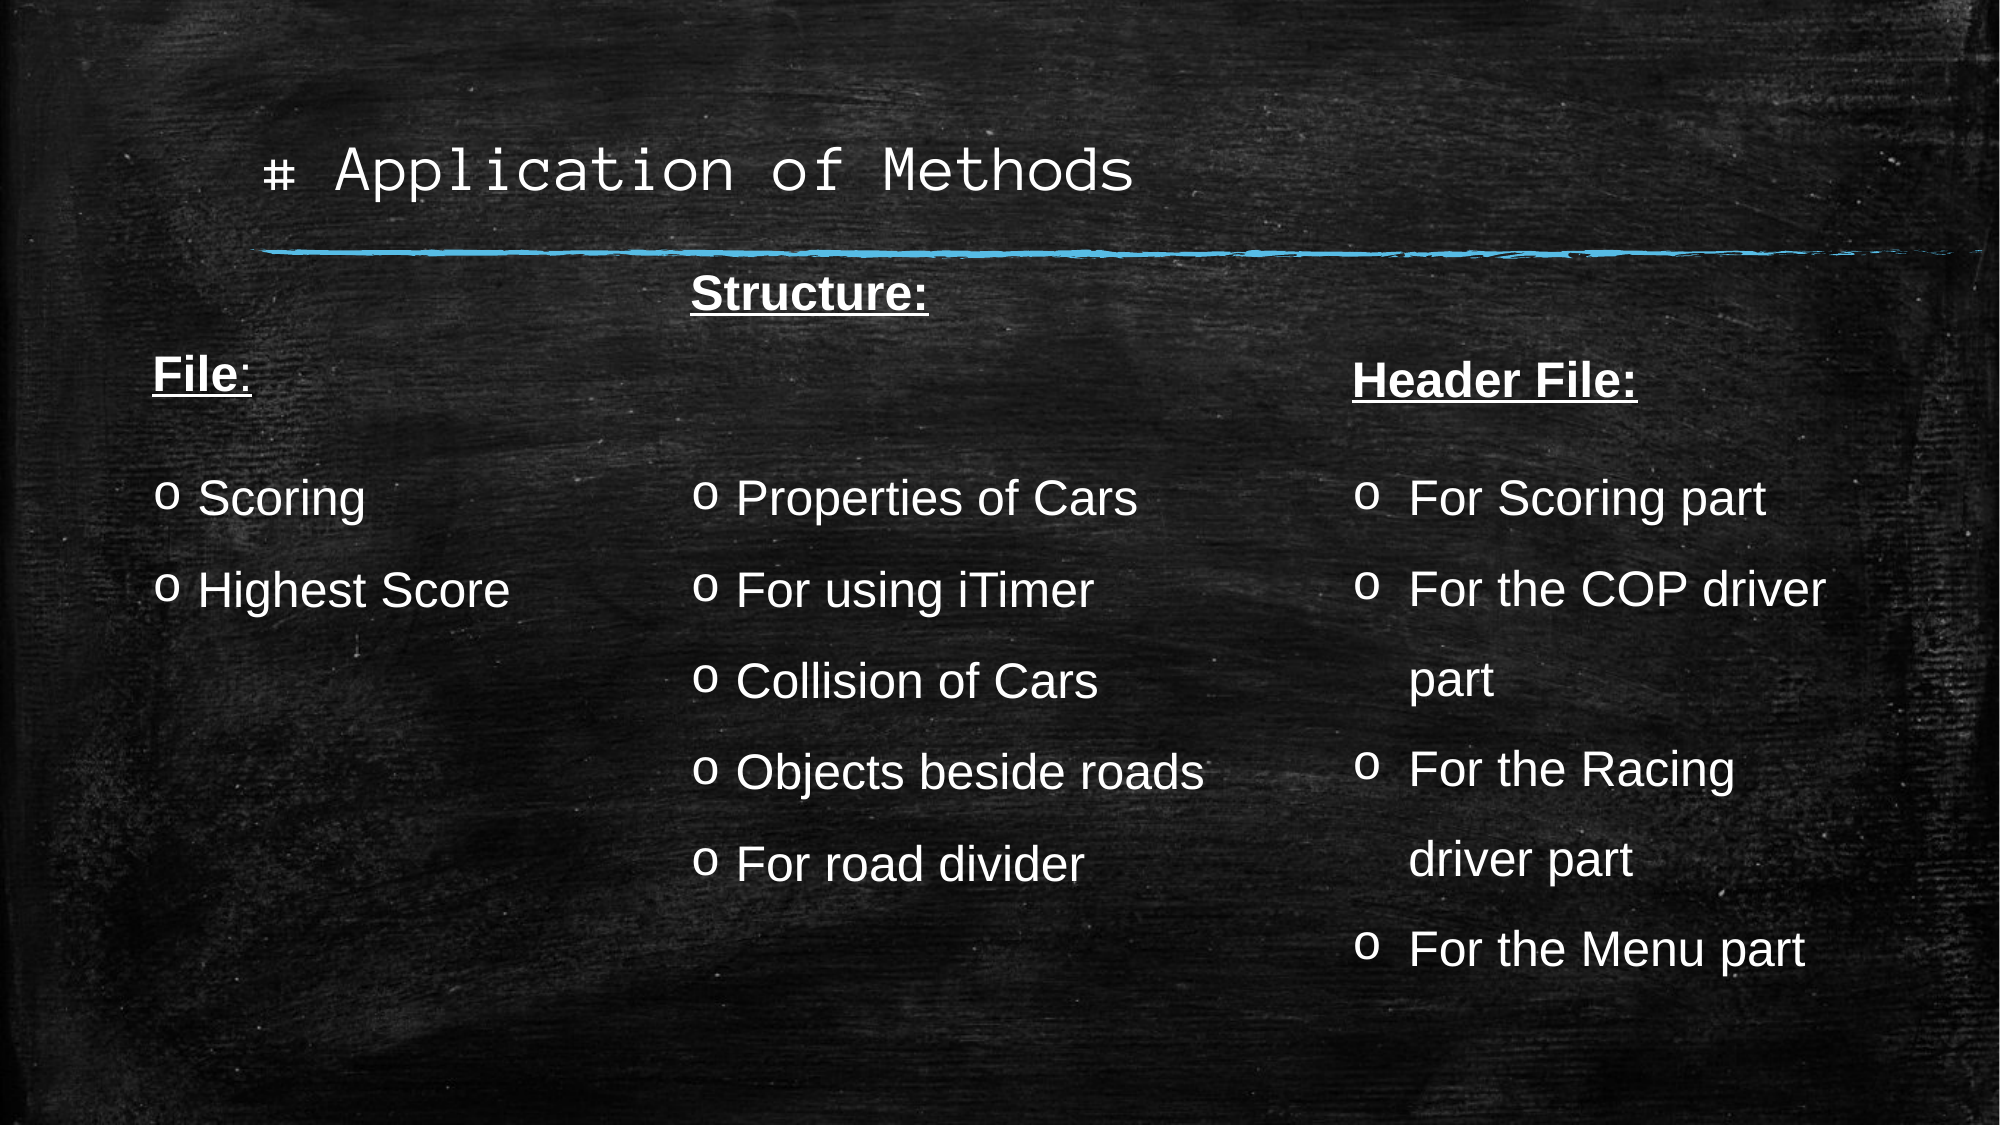

# # Application of Methods
File:
Structure:

Header File:
Scoring
Highest Score

Properties of Cars
For using iTimer
Collision of Cars
Objects beside roads
For road divider

For Scoring part
For the COP driver part
For the Racing driver part
For the Menu part